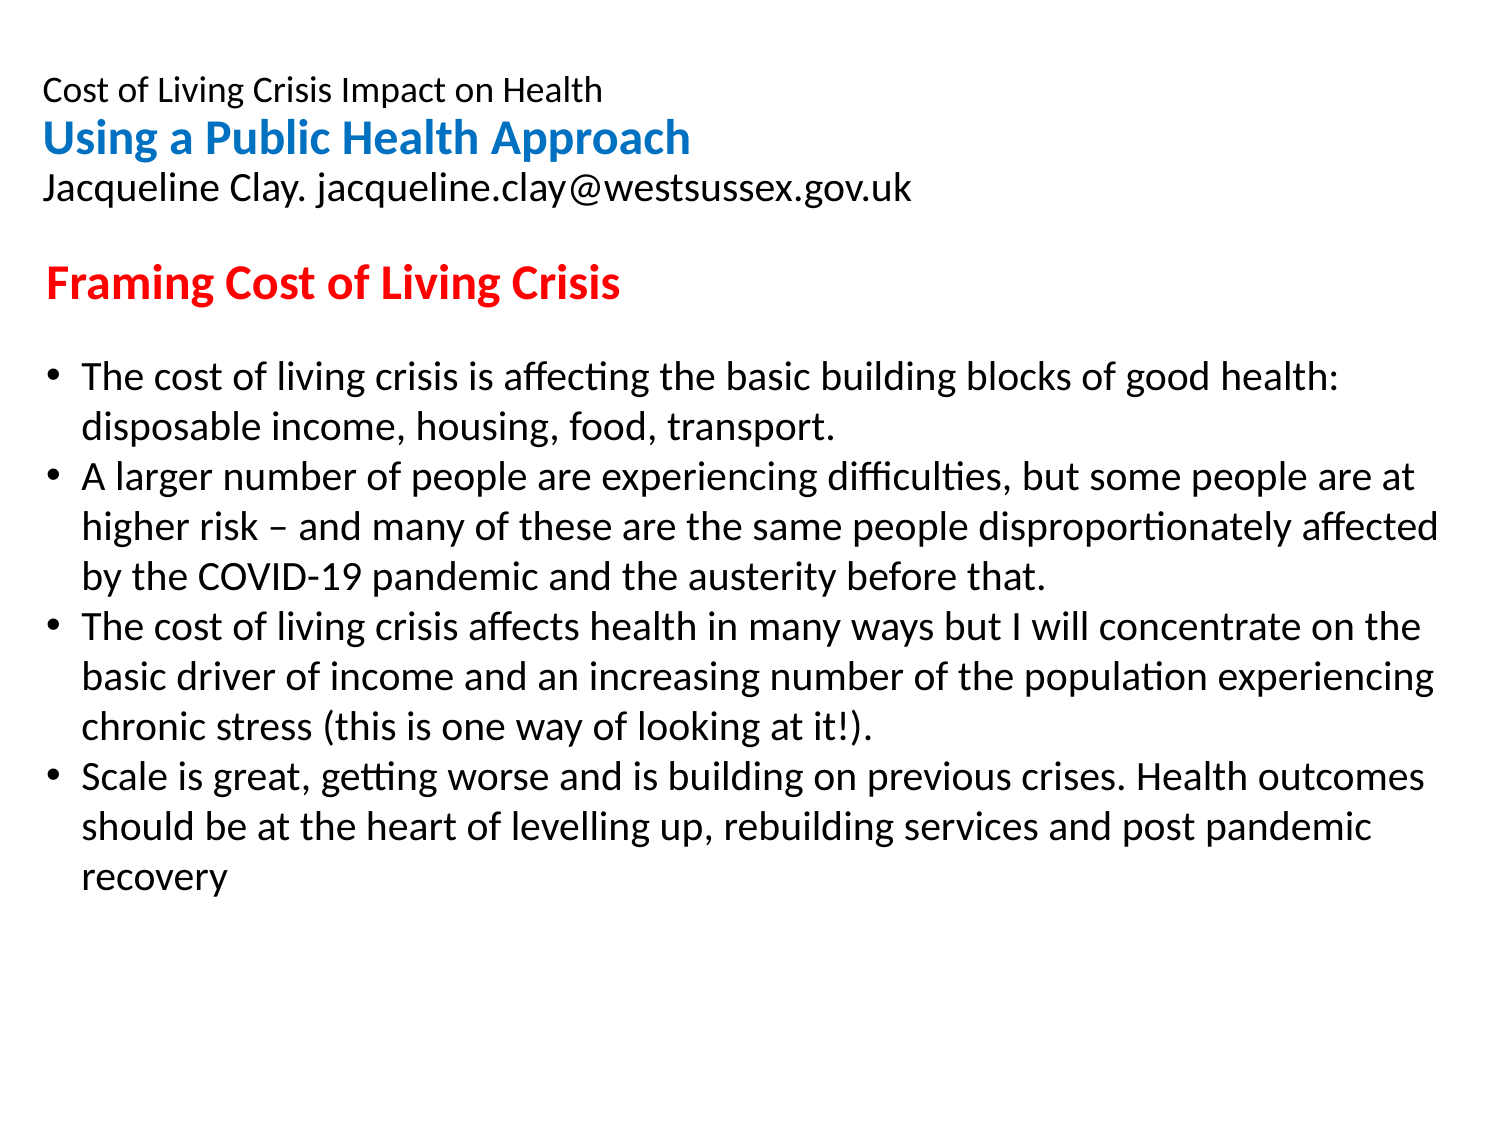

Cost of Living Crisis Impact on Health
Using a Public Health Approach
Jacqueline Clay. jacqueline.clay@westsussex.gov.uk
# Framing Cost of Living Crisis
The cost of living crisis is affecting the basic building blocks of good health: disposable income, housing, food, transport.
A larger number of people are experiencing difficulties, but some people are at higher risk – and many of these are the same people disproportionately affected by the COVID-19 pandemic and the austerity before that.
The cost of living crisis affects health in many ways but I will concentrate on the basic driver of income and an increasing number of the population experiencing chronic stress (this is one way of looking at it!).
Scale is great, getting worse and is building on previous crises. Health outcomes should be at the heart of levelling up, rebuilding services and post pandemic recovery